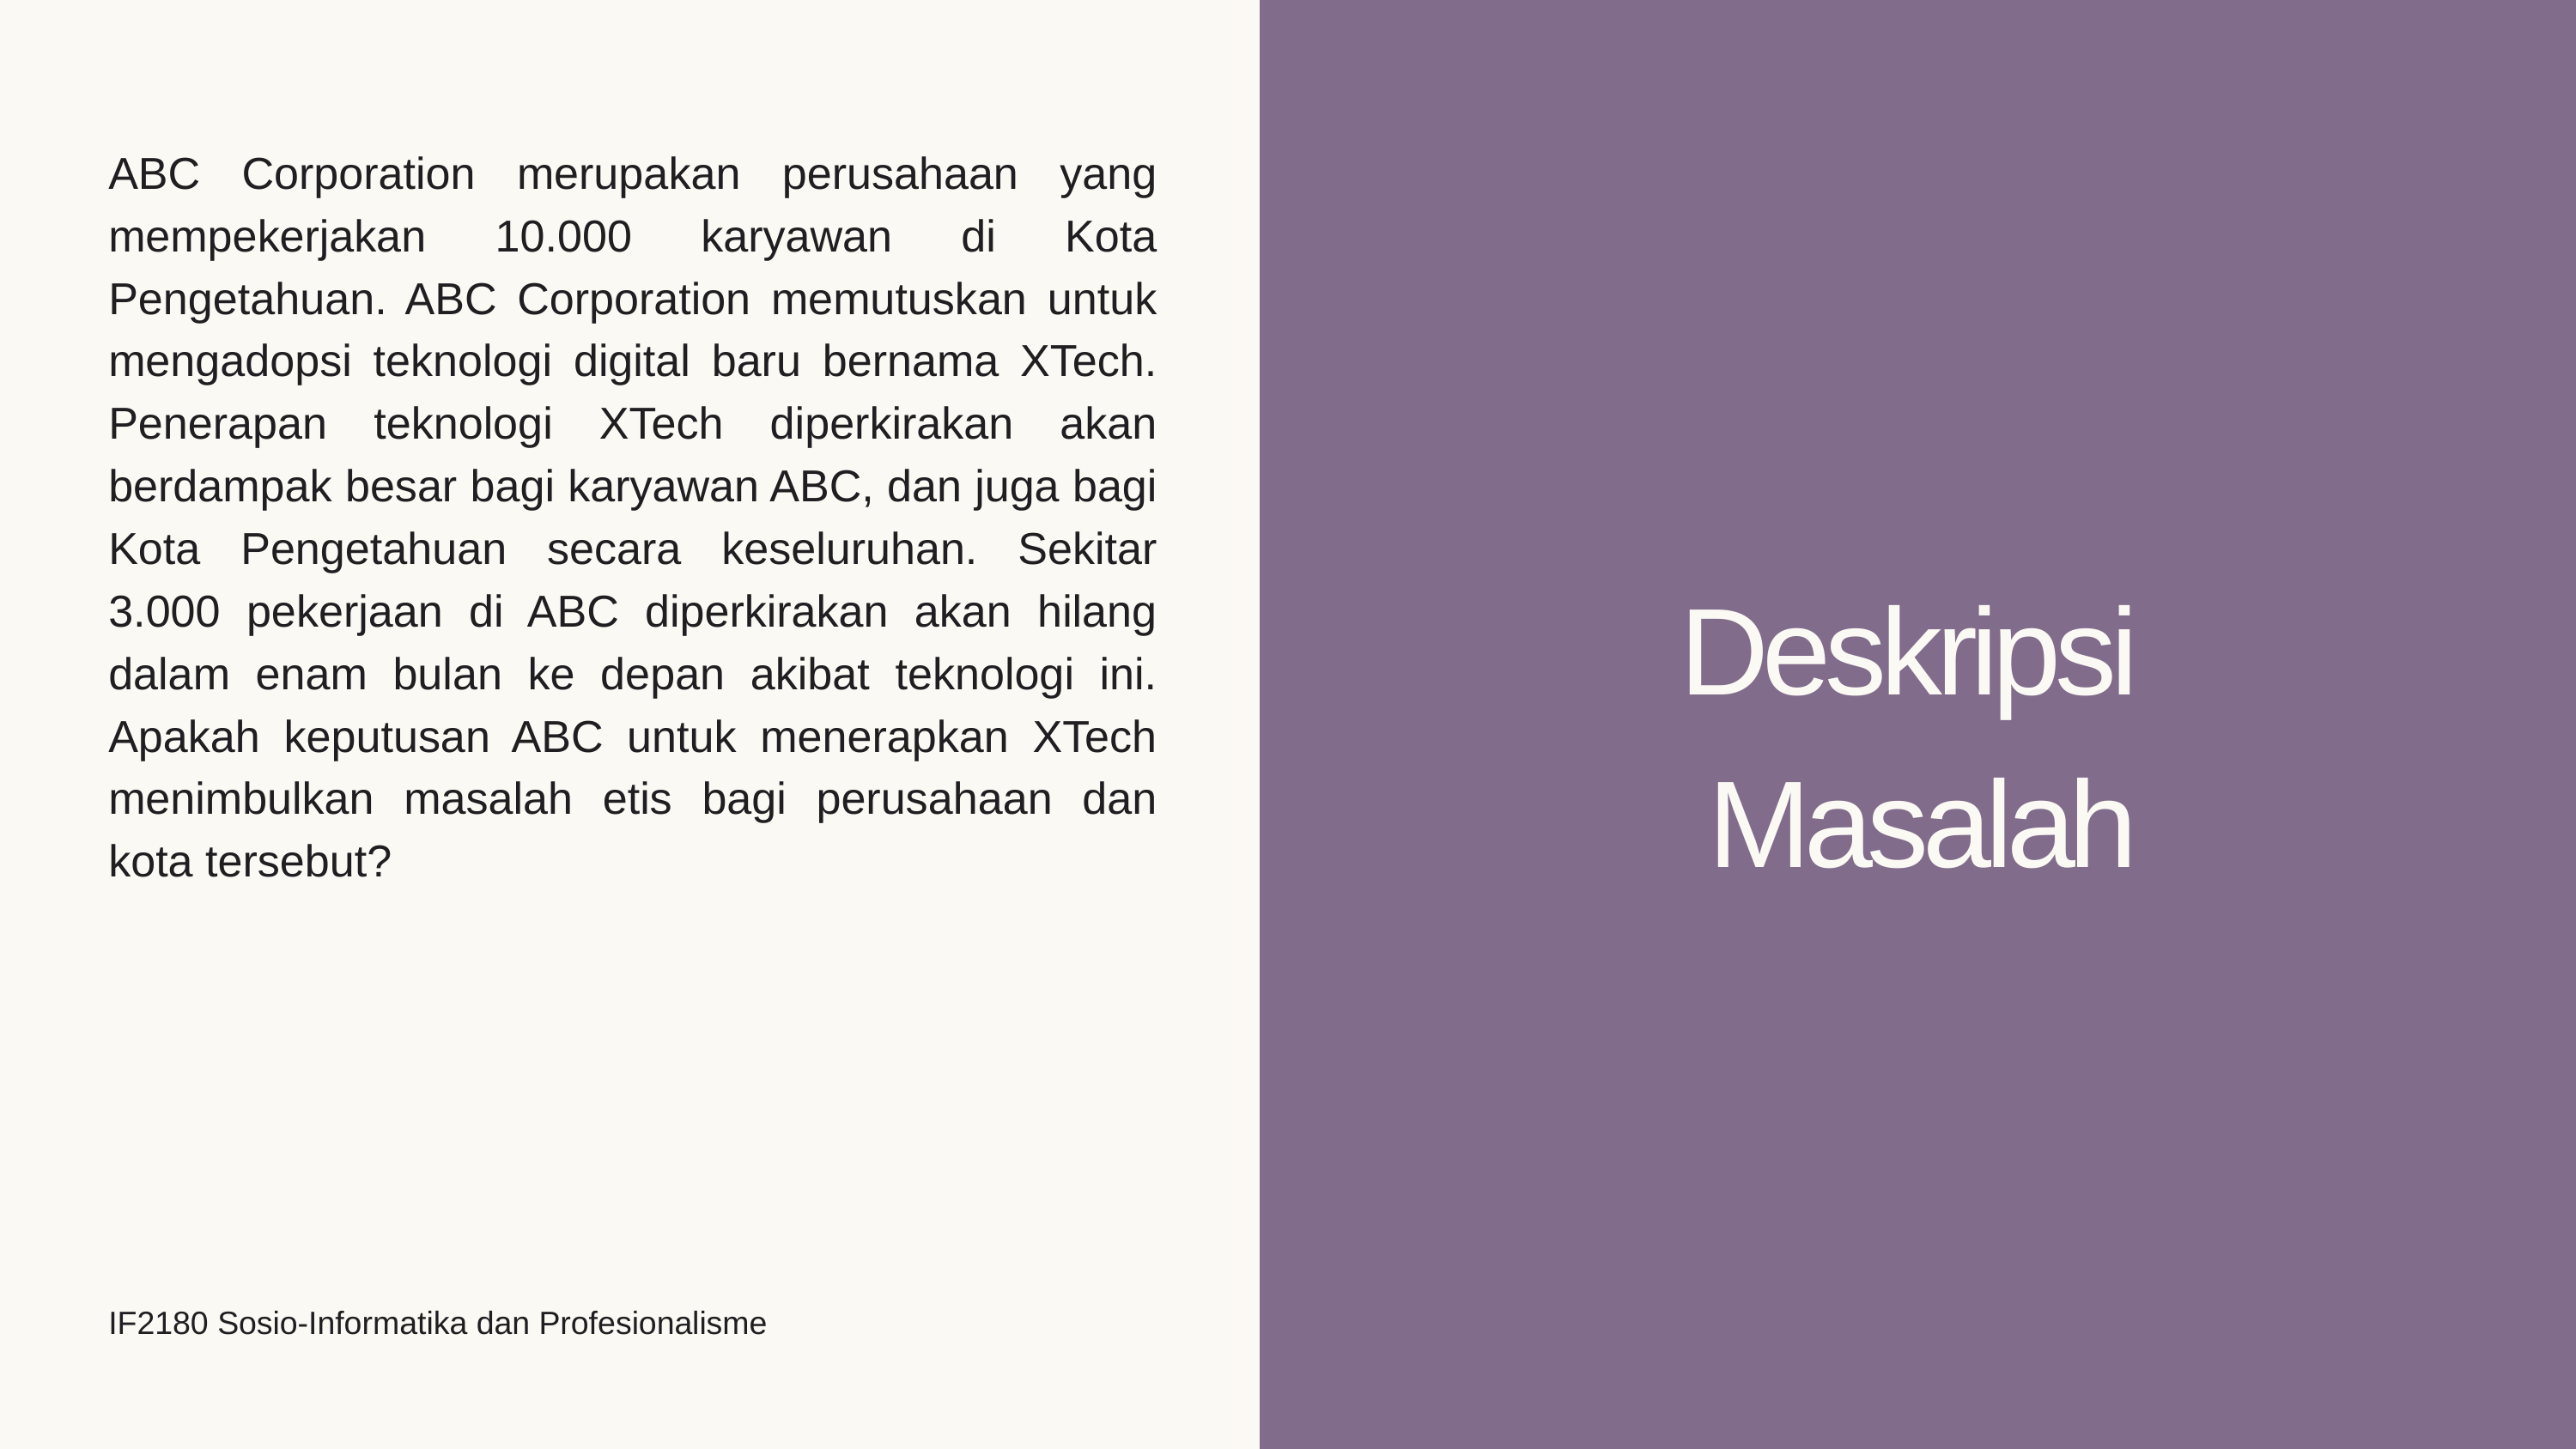

ABC Corporation merupakan perusahaan yang mempekerjakan 10.000 karyawan di Kota Pengetahuan. ABC Corporation memutuskan untuk mengadopsi teknologi digital baru bernama XTech. Penerapan teknologi XTech diperkirakan akan berdampak besar bagi karyawan ABC, dan juga bagi Kota Pengetahuan secara keseluruhan. Sekitar 3.000 pekerjaan di ABC diperkirakan akan hilang dalam enam bulan ke depan akibat teknologi ini. Apakah keputusan ABC untuk menerapkan XTech menimbulkan masalah etis bagi perusahaan dan kota tersebut?
Deskripsi
Masalah
IF2180 Sosio-Informatika dan Profesionalisme